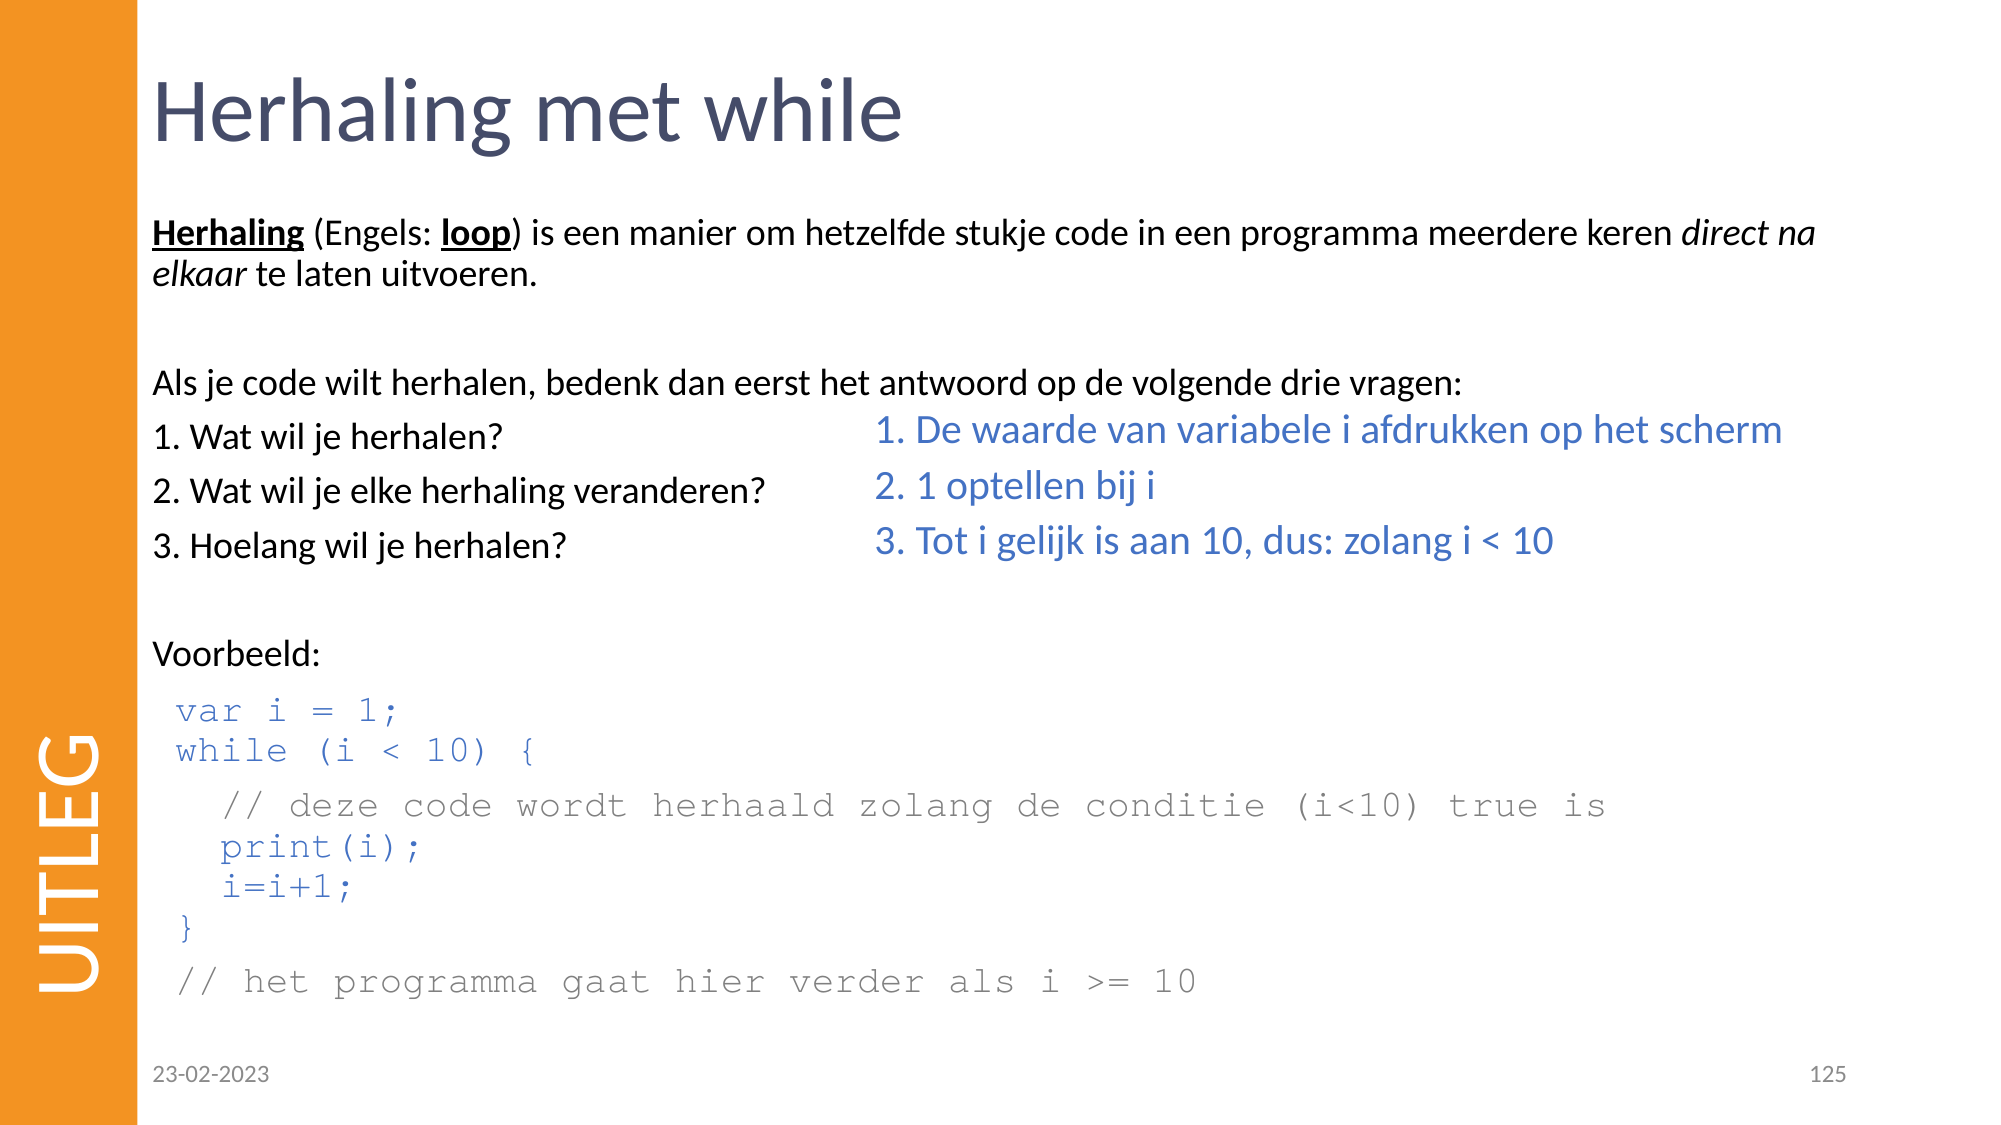

# Herhaling met while
Herhaling (Engels: loop) is een manier om hetzelfde stukje code in een programma meerdere keren direct na elkaar te laten uitvoeren.

Als je code wilt herhalen, bedenk dan eerst het antwoord op de volgende drie vragen:
1. Wat wil je herhalen?
2. Wat wil je elke herhaling veranderen?
3. Hoelang wil je herhalen?

Voorbeeld:
var i = 1;
while (i < 10) {
  // deze code wordt herhaald zolang de conditie (i<10) true is
  print(i);
  i=i+1;
}
// het programma gaat hier verder als i >= 10
1. De waarde van variabele i afdrukken op het scherm
2. 1 optellen bij i
3. Tot i gelijk is aan 10, dus: zolang i < 10
UITLEG
23-02-2023

125